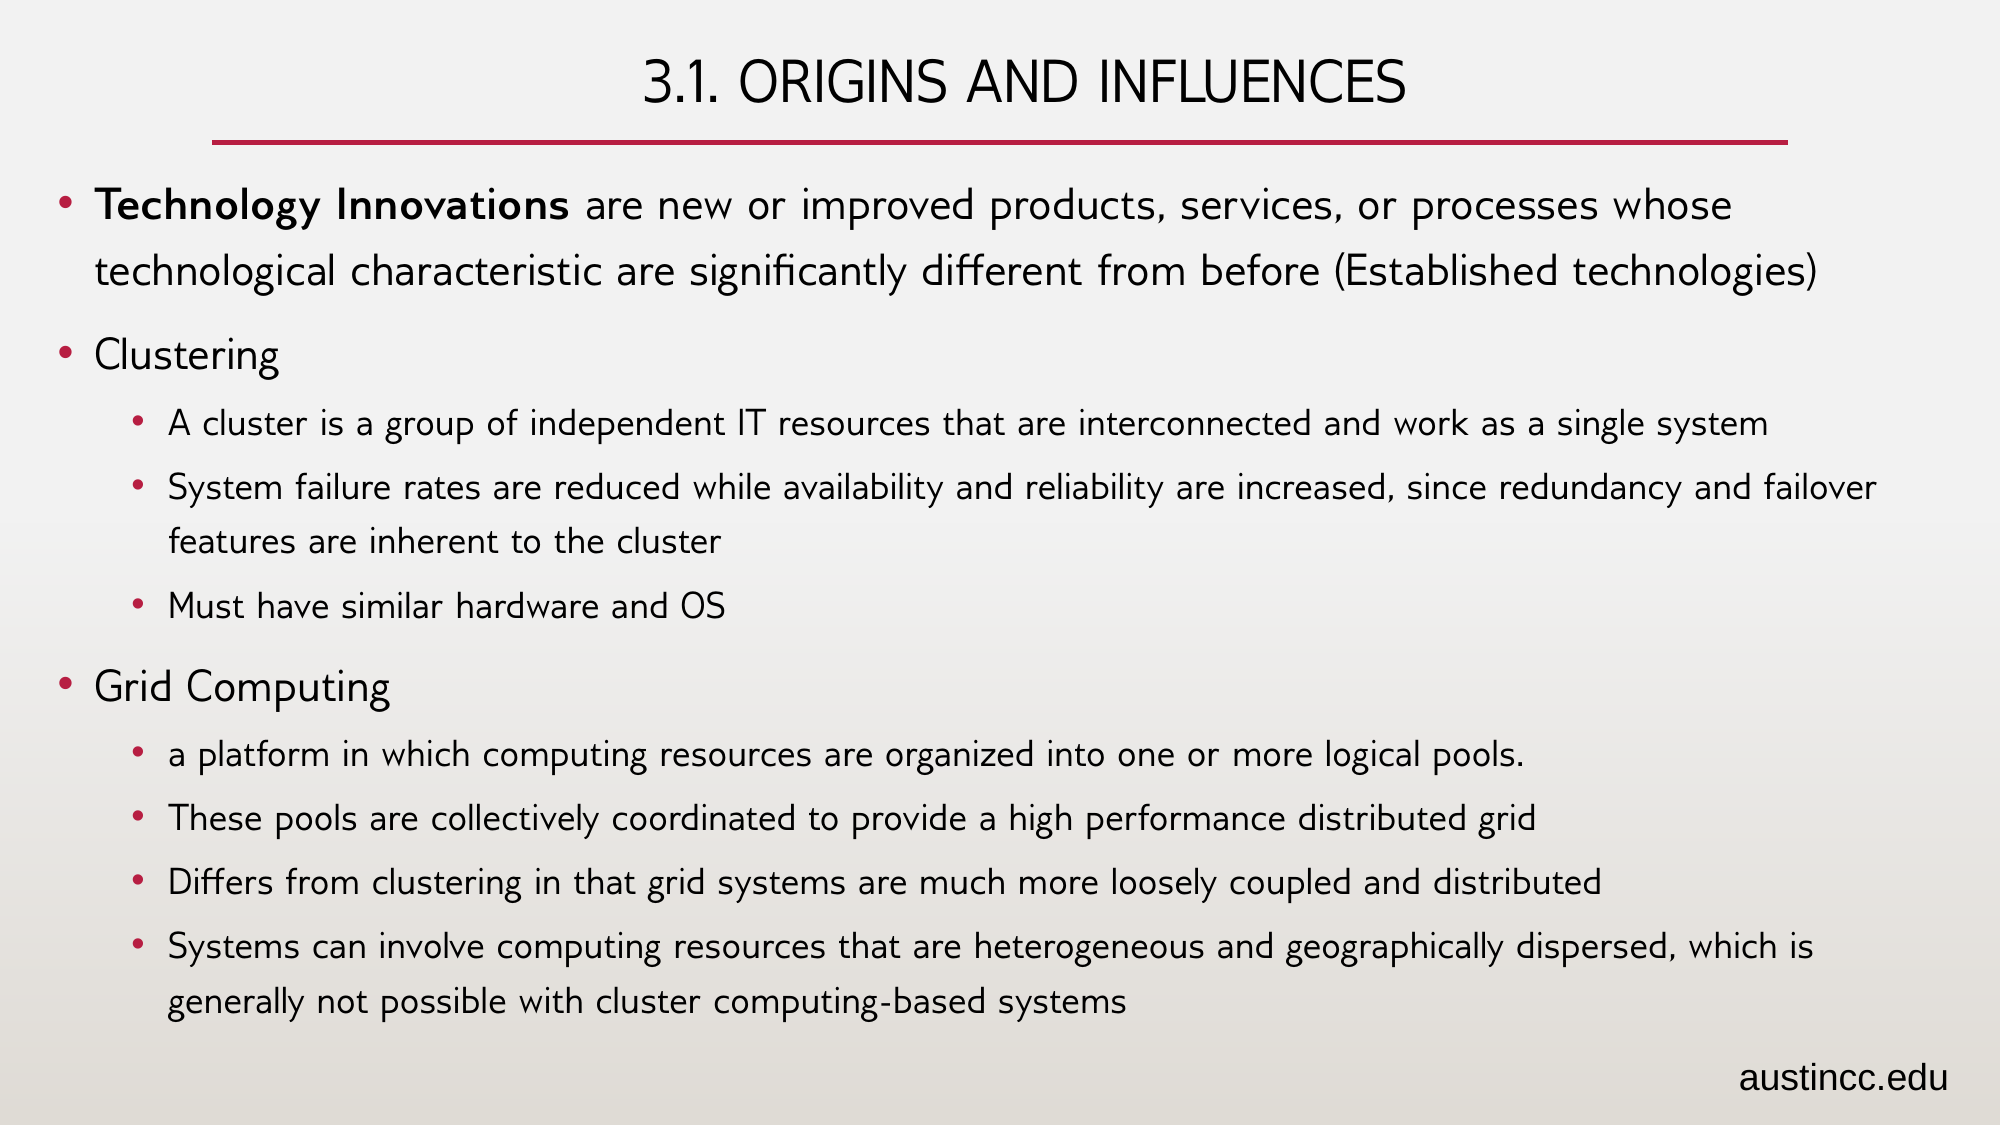

# 3.1. Origins and Influences
Technology Innovations are new or improved products, services, or processes whose  technological characteristic are significantly different from before (Established technologies)
Clustering
A cluster is a group of independent IT resources that are interconnected and work as a single system
System failure rates are reduced while availability and reliability are increased, since redundancy and failover features are inherent to the cluster
Must have similar hardware and OS
Grid Computing
a platform in which computing resources are organized into one or more logical pools.
These pools are collectively coordinated to provide a high performance distributed grid
Differs from clustering in that grid systems are much more loosely coupled and distributed
Systems can involve computing resources that are heterogeneous and geographically dispersed, which is generally not possible with cluster computing-based systems